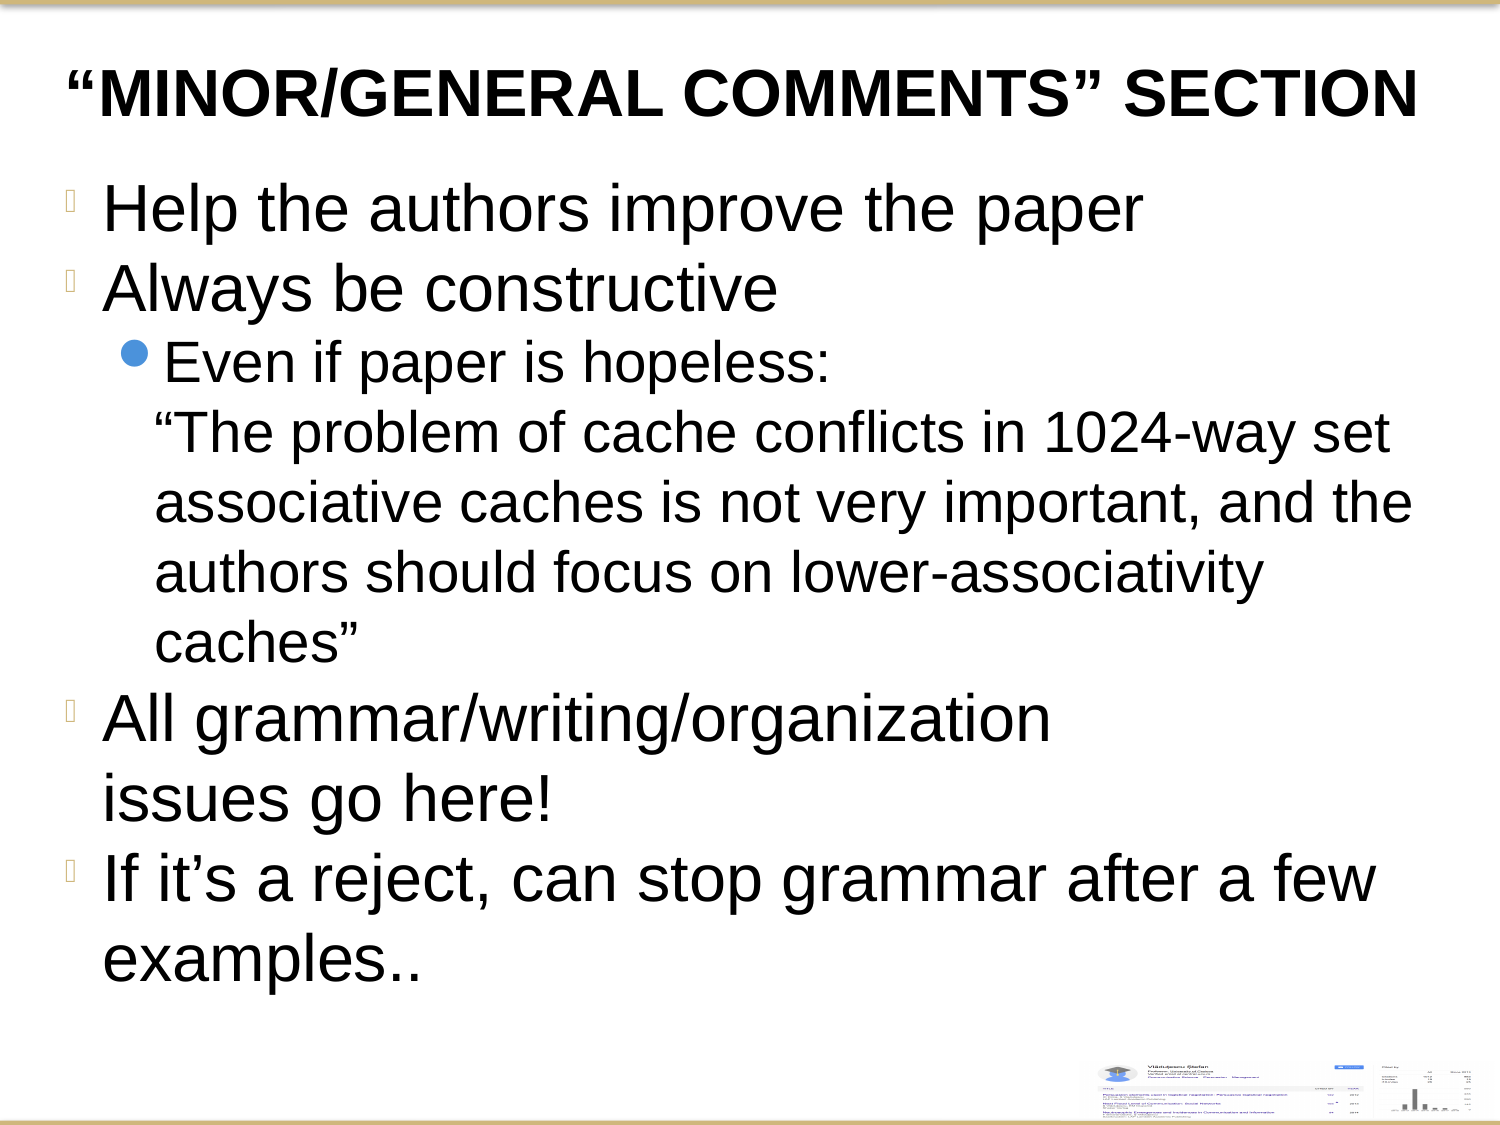

“Minor/General Comments” Section
Help the authors improve the paper
Always be constructive
Even if paper is hopeless:
“The problem of cache conflicts in 1024-way set associative caches is not very important, and the authors should focus on lower-associativity caches”
All grammar/writing/organization
issues go here!
If it’s a reject, can stop grammar after a few examples..